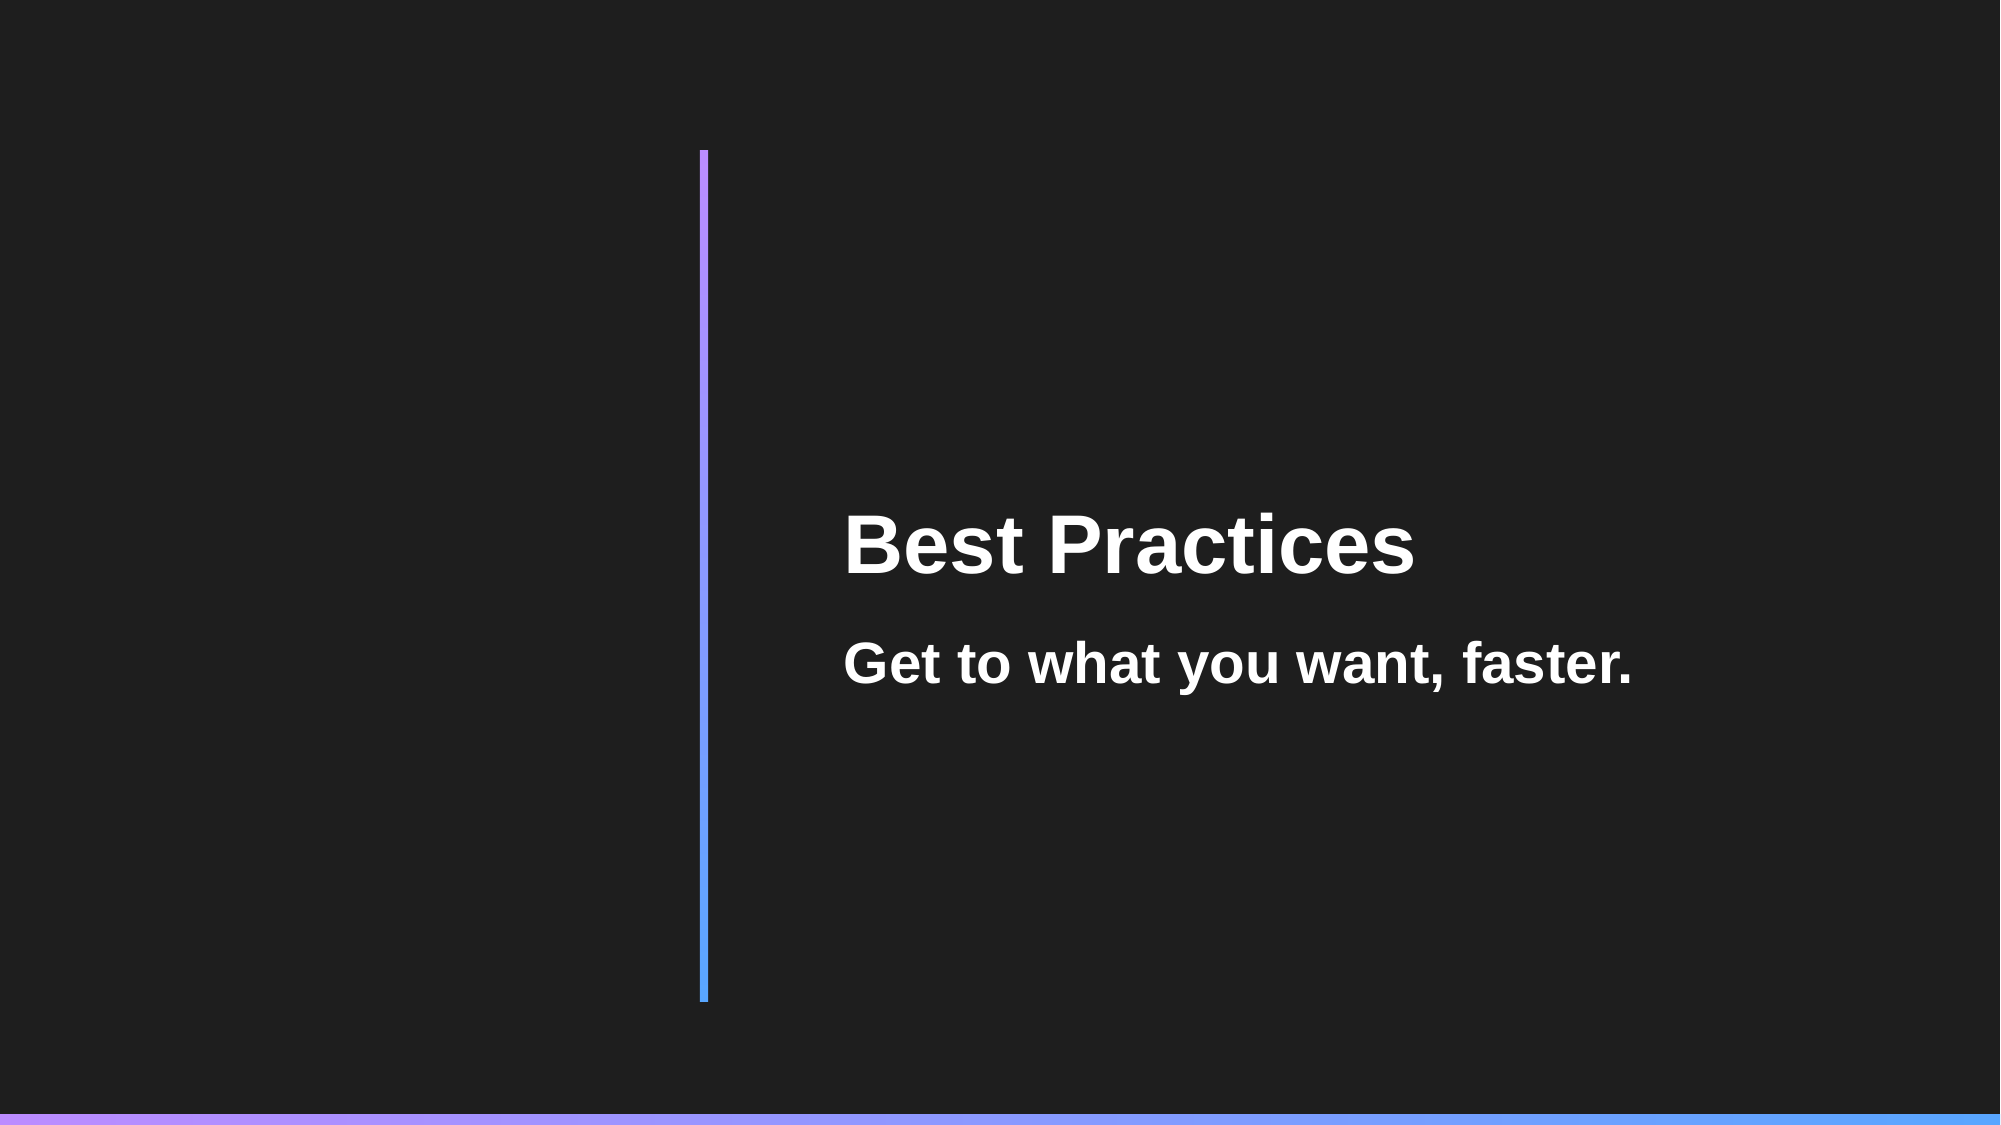

Best Practices
Get to what you want, faster.